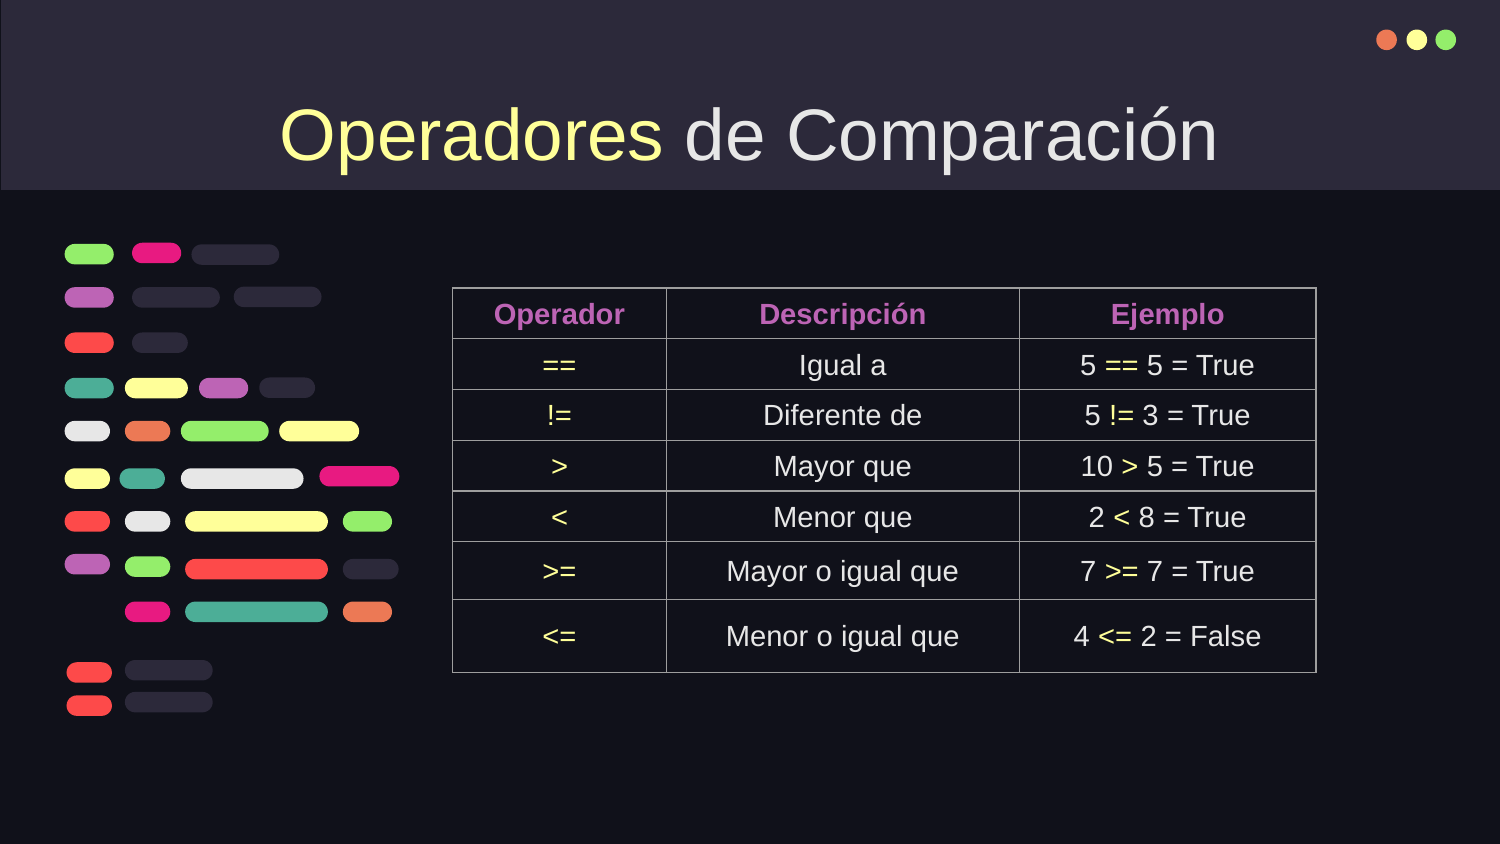

# Operadores de Comparación

| Operador | Descripción | Ejemplo |
| --- | --- | --- |
| == | Igual a | 5 == 5 = True |
| != | Diferente de | 5 != 3 = True |
| > | Mayor que | 10 > 5 = True |
| < | Menor que | 2 < 8 = True |
| >= | Mayor o igual que | 7 >= 7 = True |
| <= | Menor o igual que | 4 <= 2 = False |